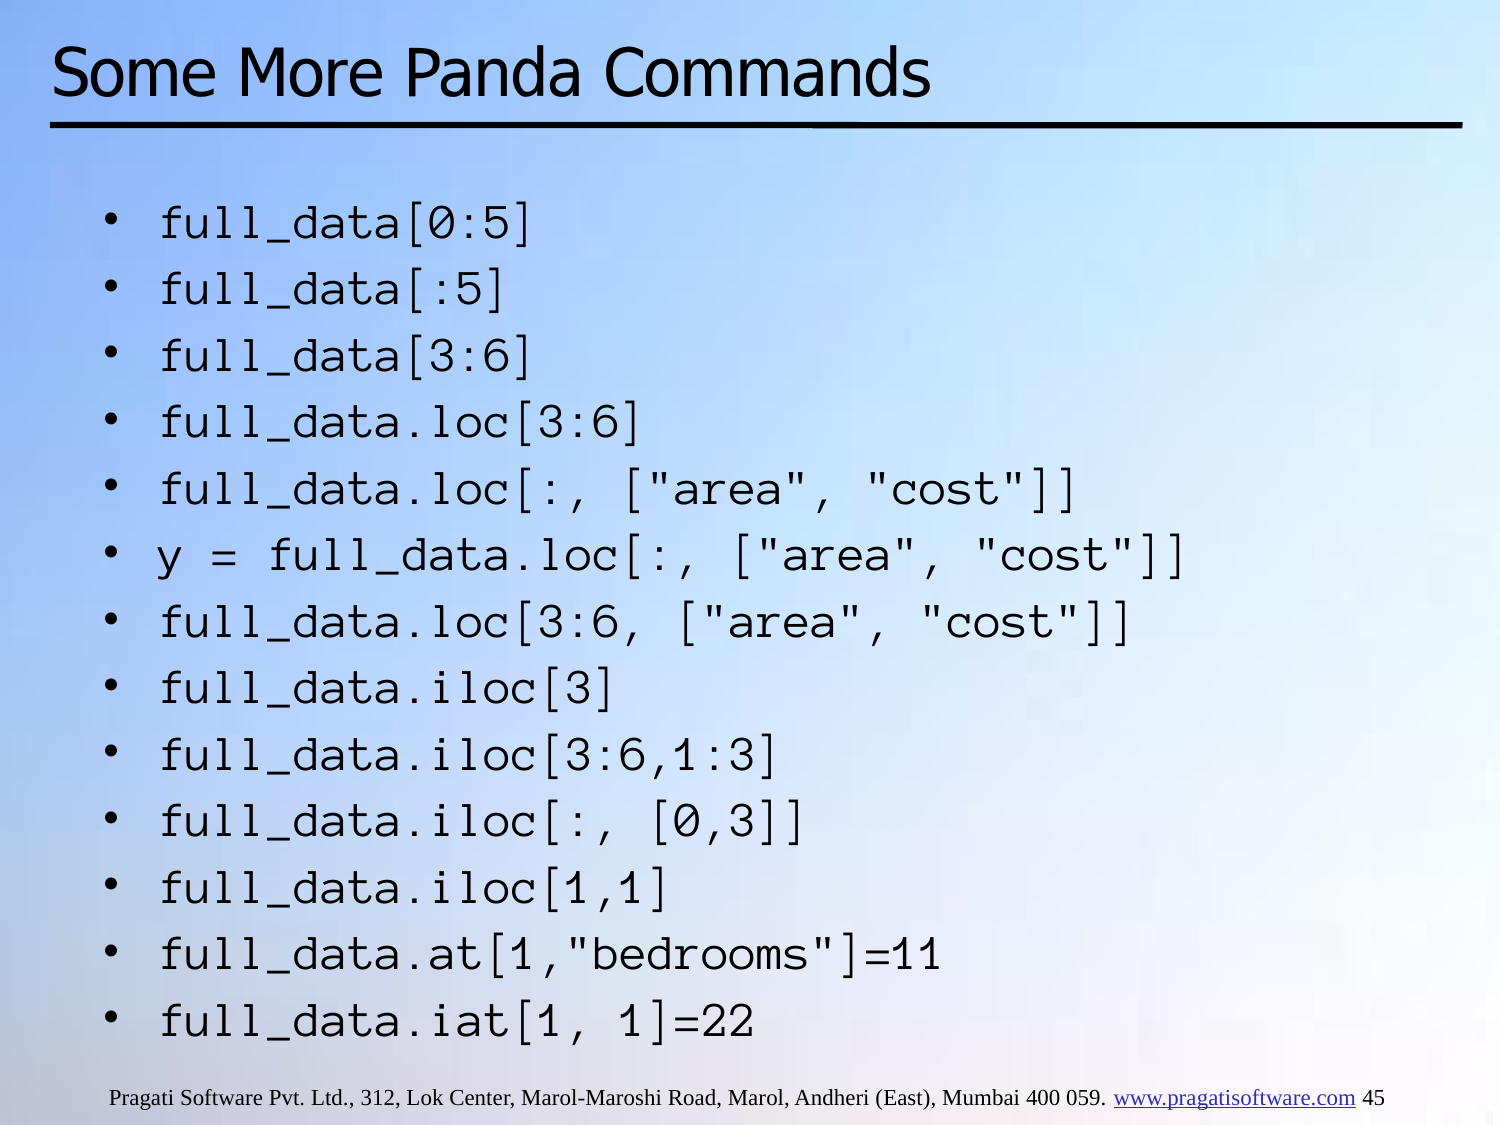

# Some More Panda Commands
full_data[0:5]
full_data[:5]
full_data[3:6]
full_data.loc[3:6]
full_data.loc[:, ["area", "cost"]]
y = full_data.loc[:, ["area", "cost"]]
full_data.loc[3:6, ["area", "cost"]]
full_data.iloc[3]
full_data.iloc[3:6,1:3]
full_data.iloc[:, [0,3]]
full_data.iloc[1,1]
full_data.at[1,"bedrooms"]=11
full_data.iat[1, 1]=22